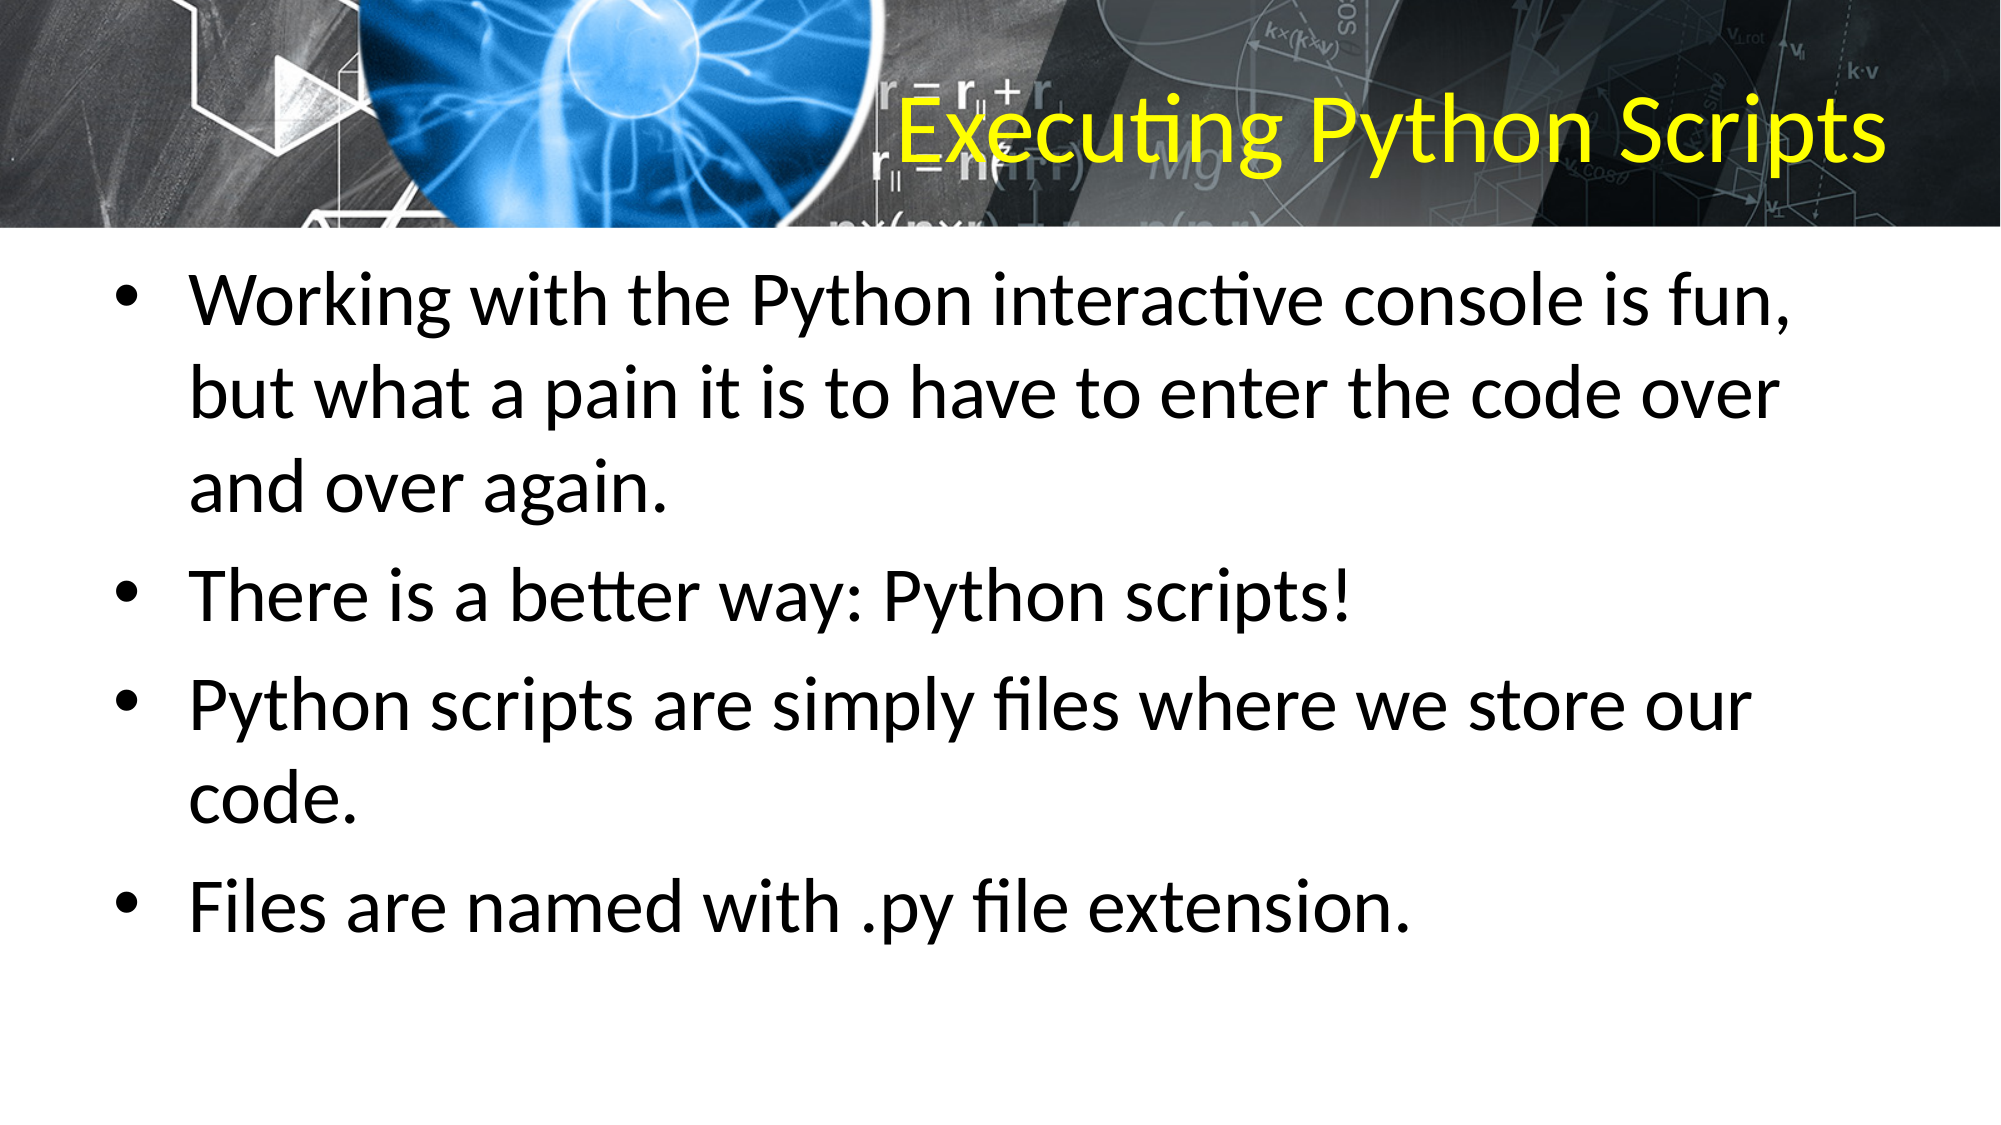

# Executing Python Scripts
Working with the Python interactive console is fun, but what a pain it is to have to enter the code over and over again.
There is a better way: Python scripts!
Python scripts are simply files where we store our code.
Files are named with .py file extension.